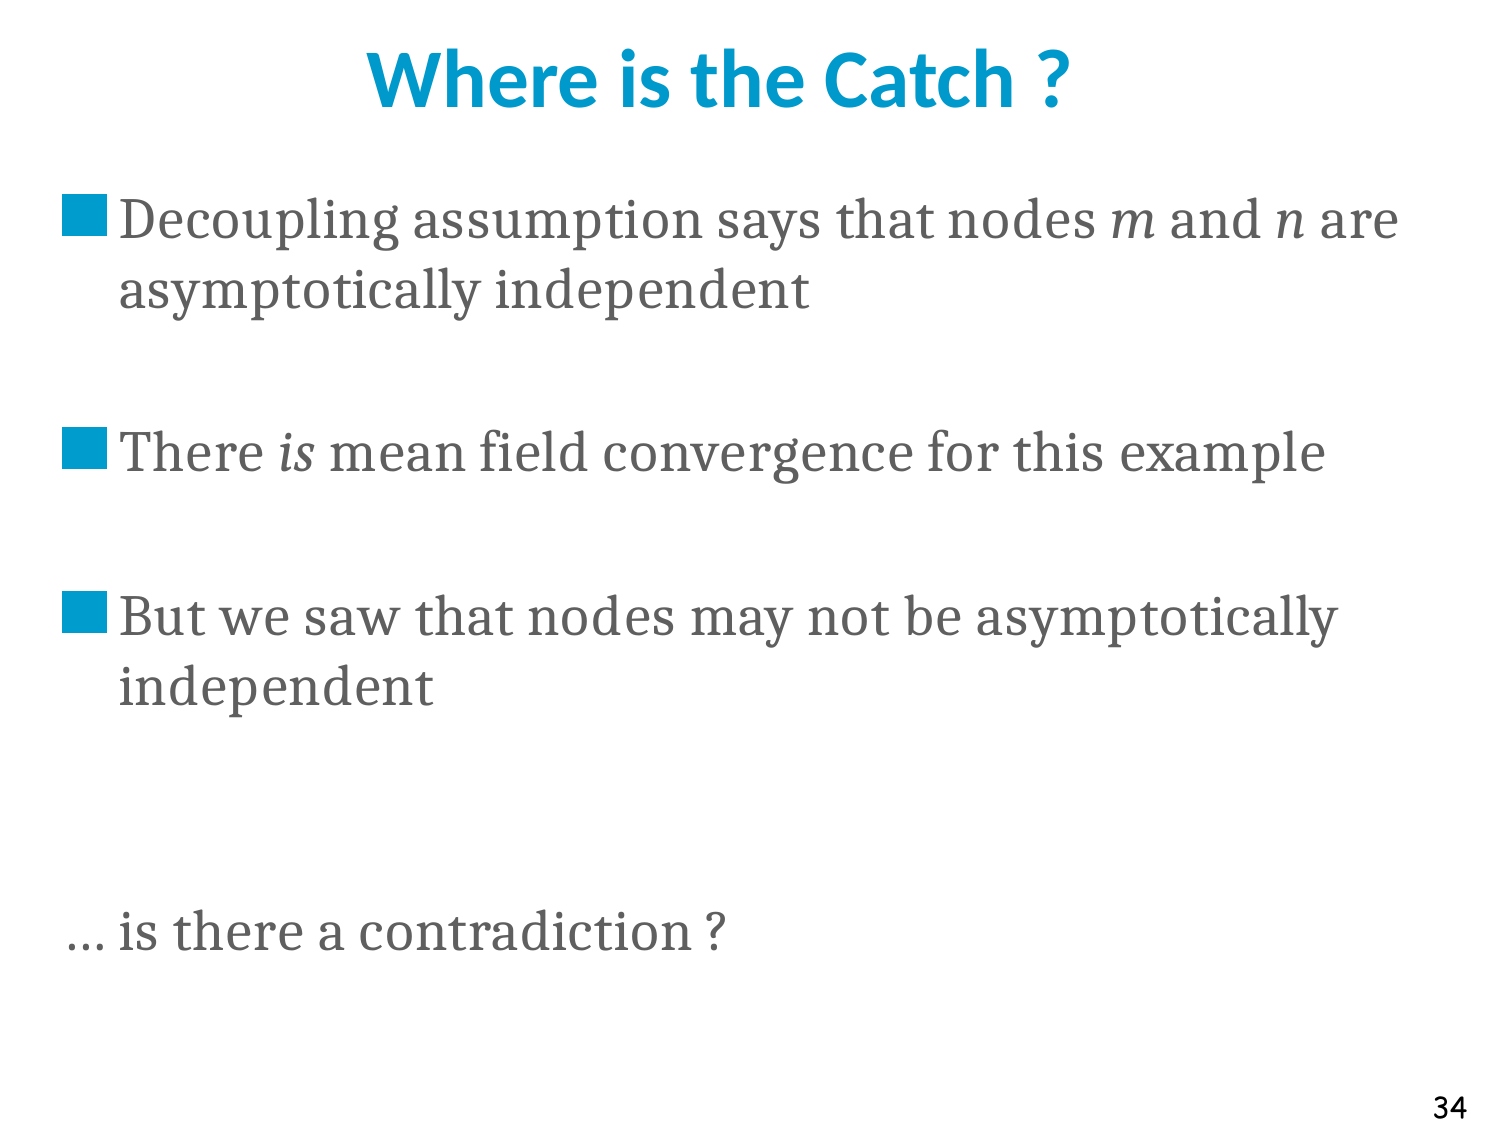

Where is the Catch ?
Decoupling assumption says that nodes m and n are asymptotically independent

There is mean field convergence for this example

But we saw that nodes may not be asymptotically independent

… is there a contradiction ?
34